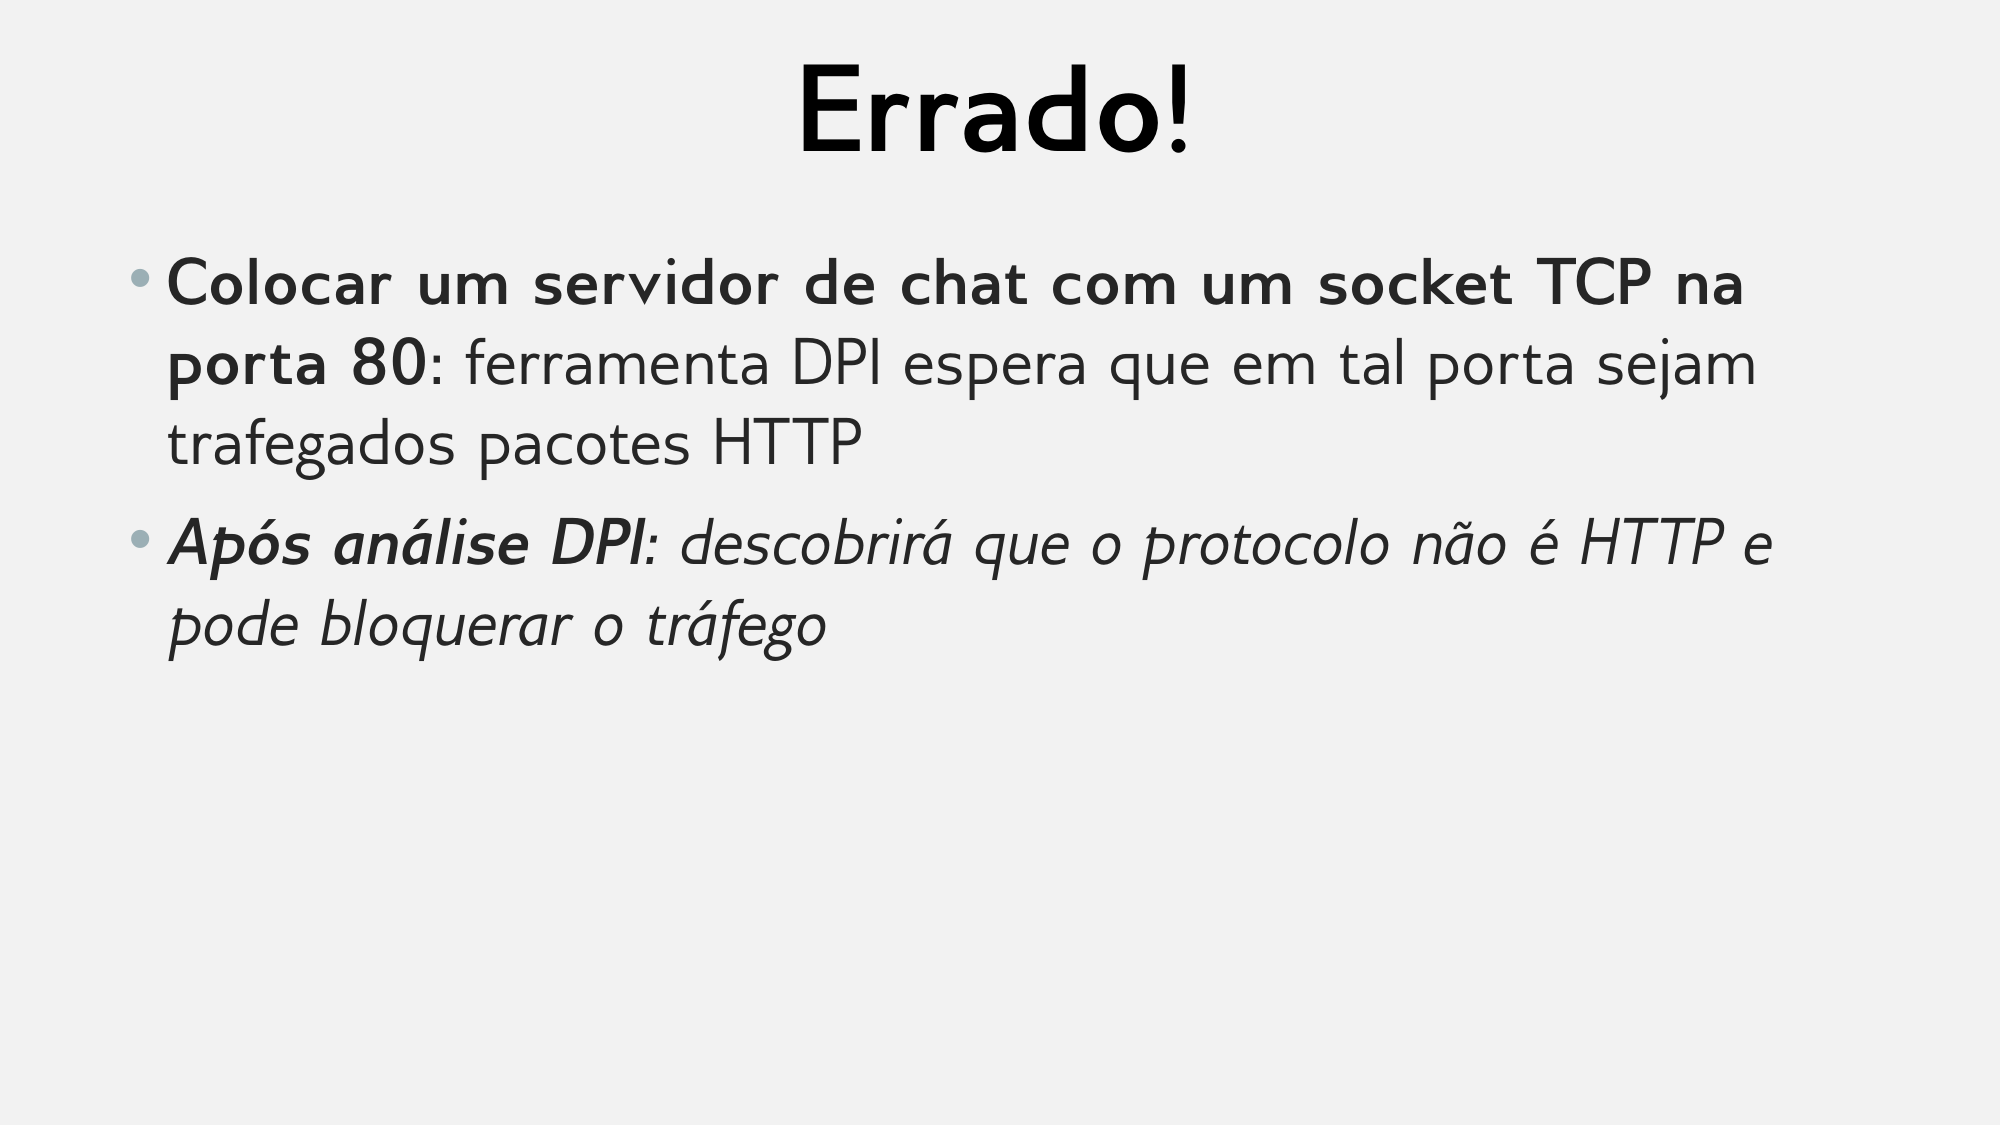

Errado!
Colocar um servidor de chat com um socket TCP na porta 80: ferramenta DPI espera que em tal porta sejam trafegados pacotes HTTP
Após análise DPI: descobrirá que o protocolo não é HTTP e pode bloquerar o tráfego